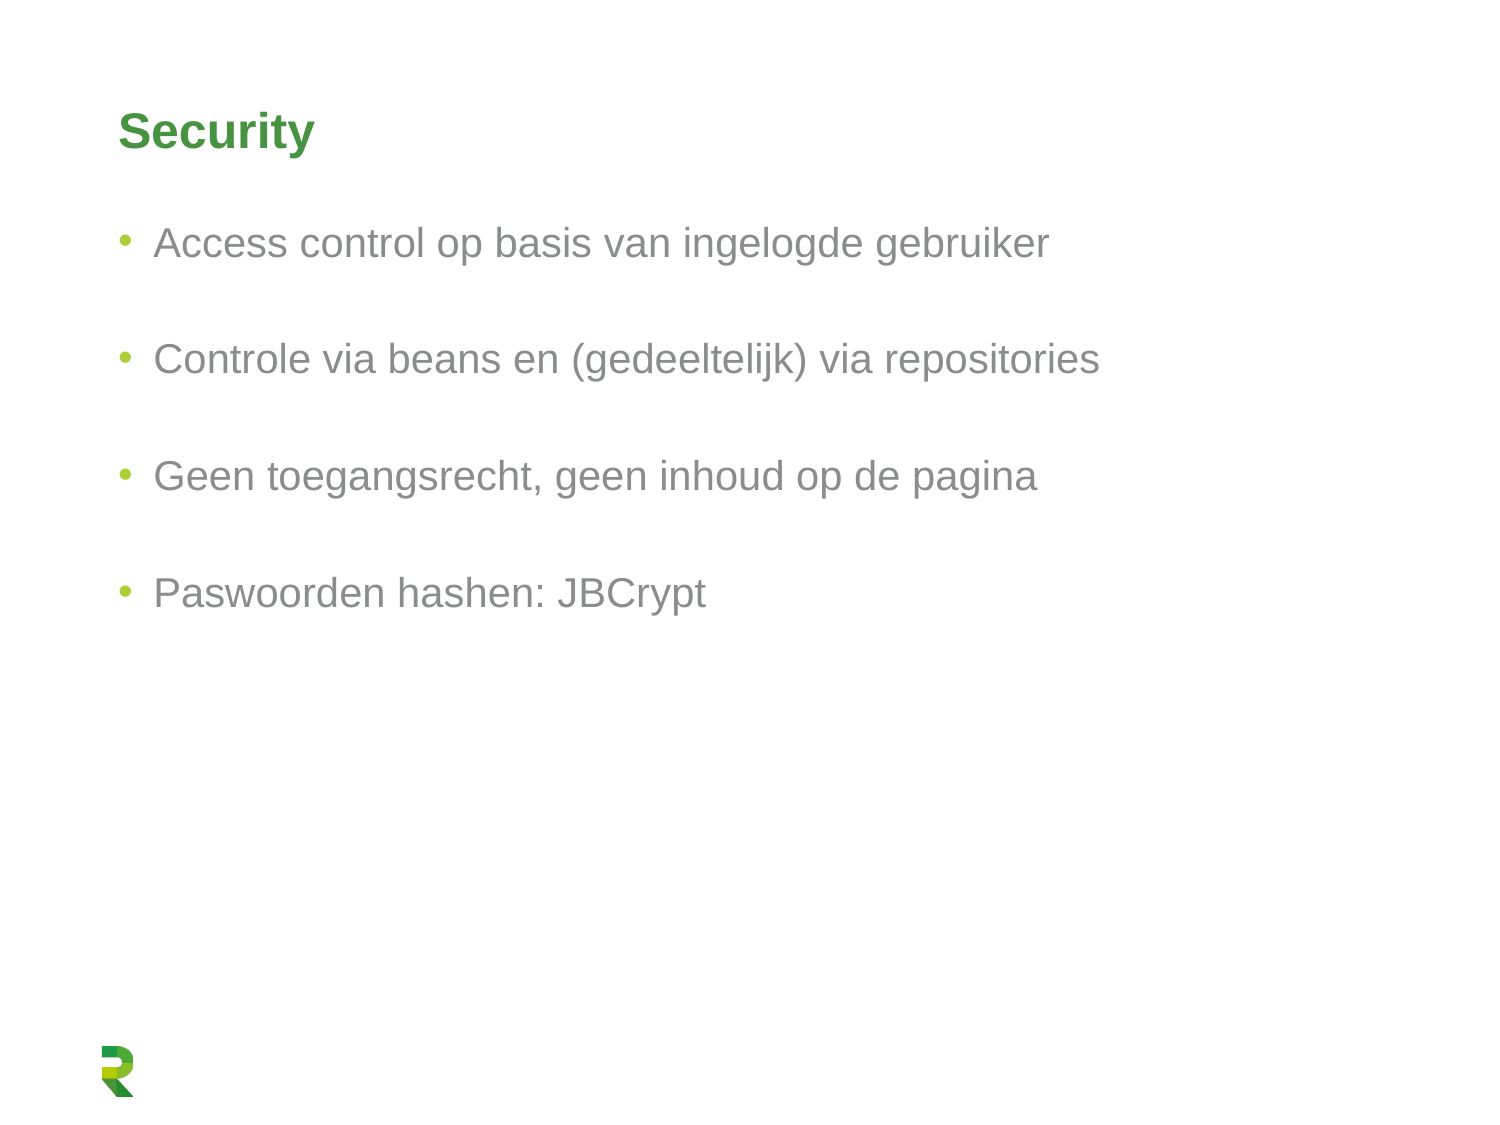

# Security
Access control op basis van ingelogde gebruiker

Controle via beans en (gedeeltelijk) via repositories

Geen toegangsrecht, geen inhoud op de pagina

Paswoorden hashen: JBCrypt